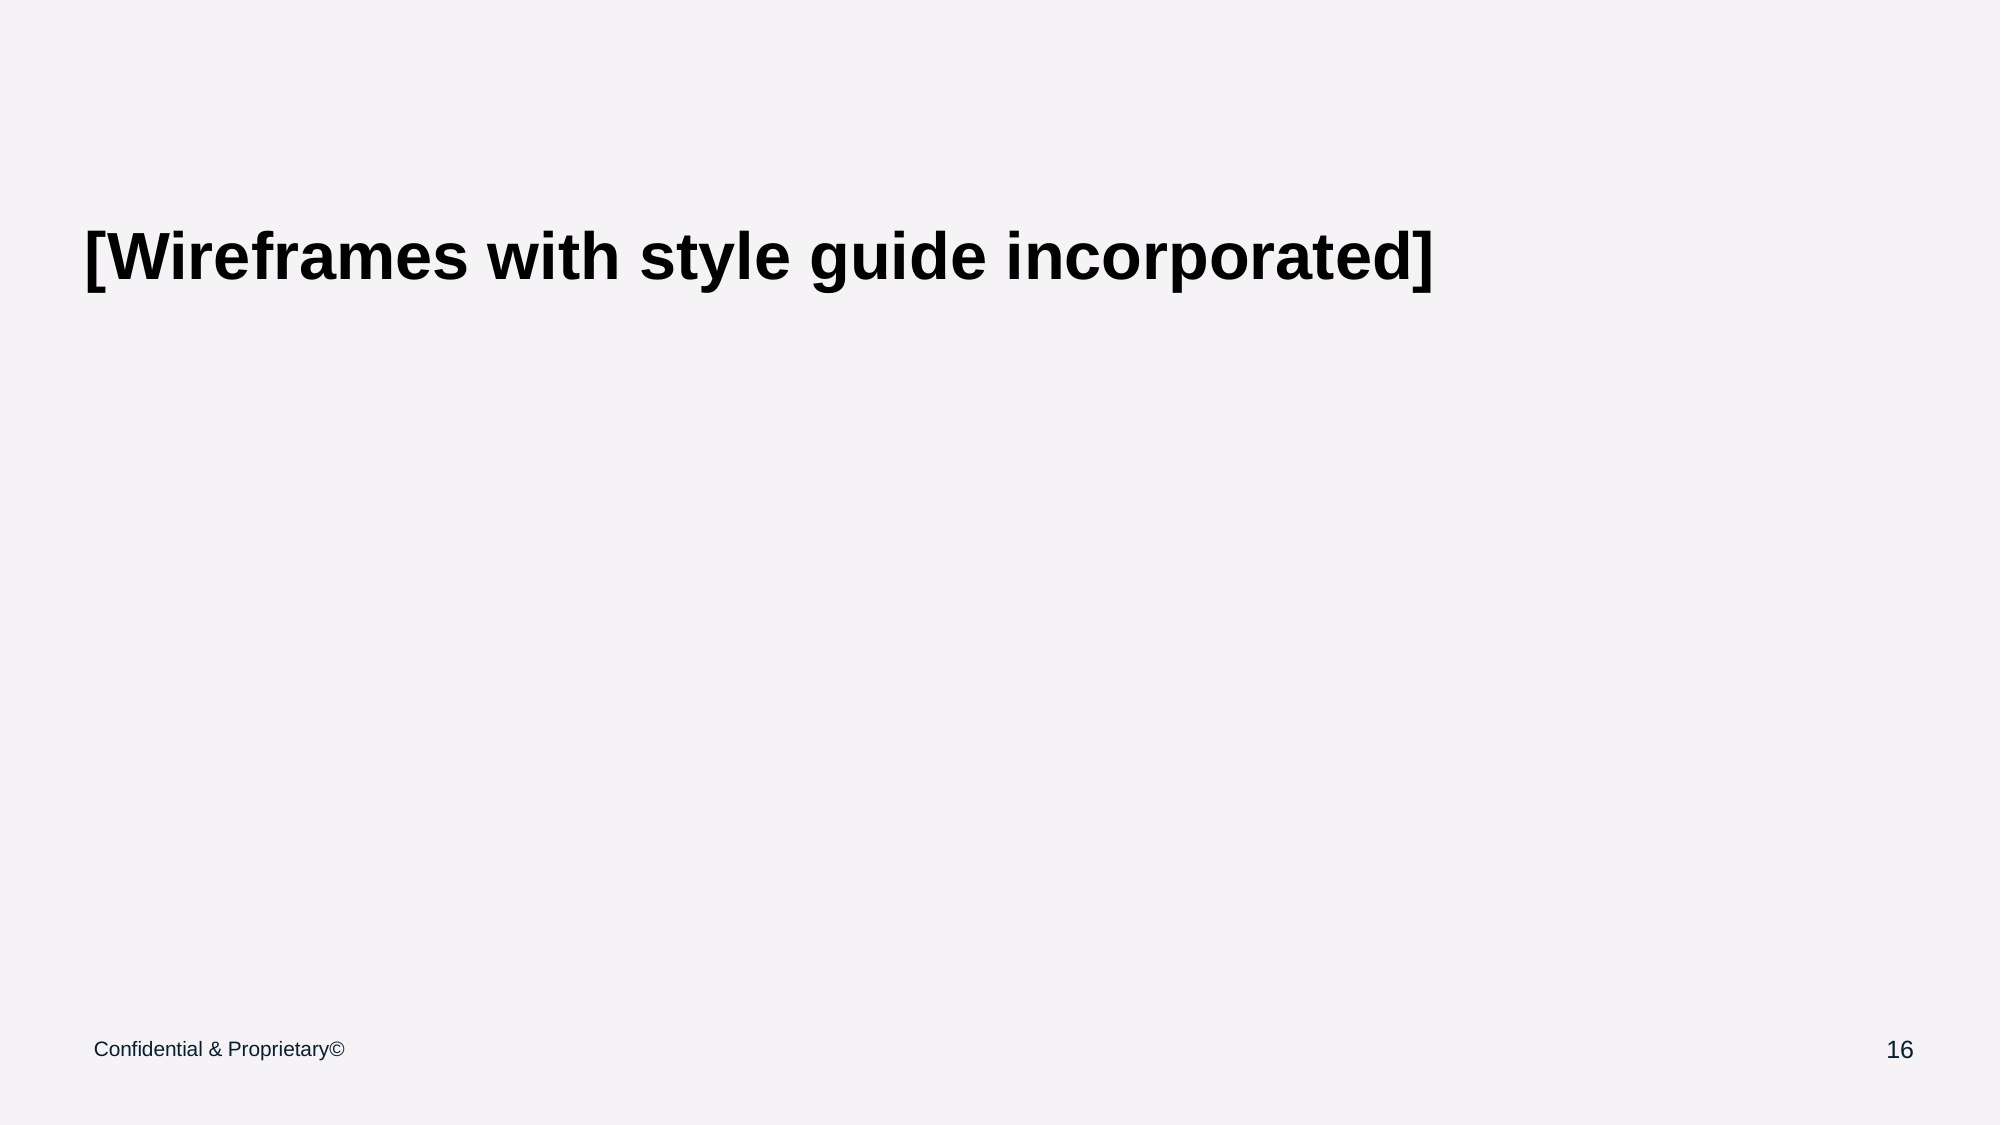

# [Wireframes with style guide incorporated]

Confidential & Proprietary©
16